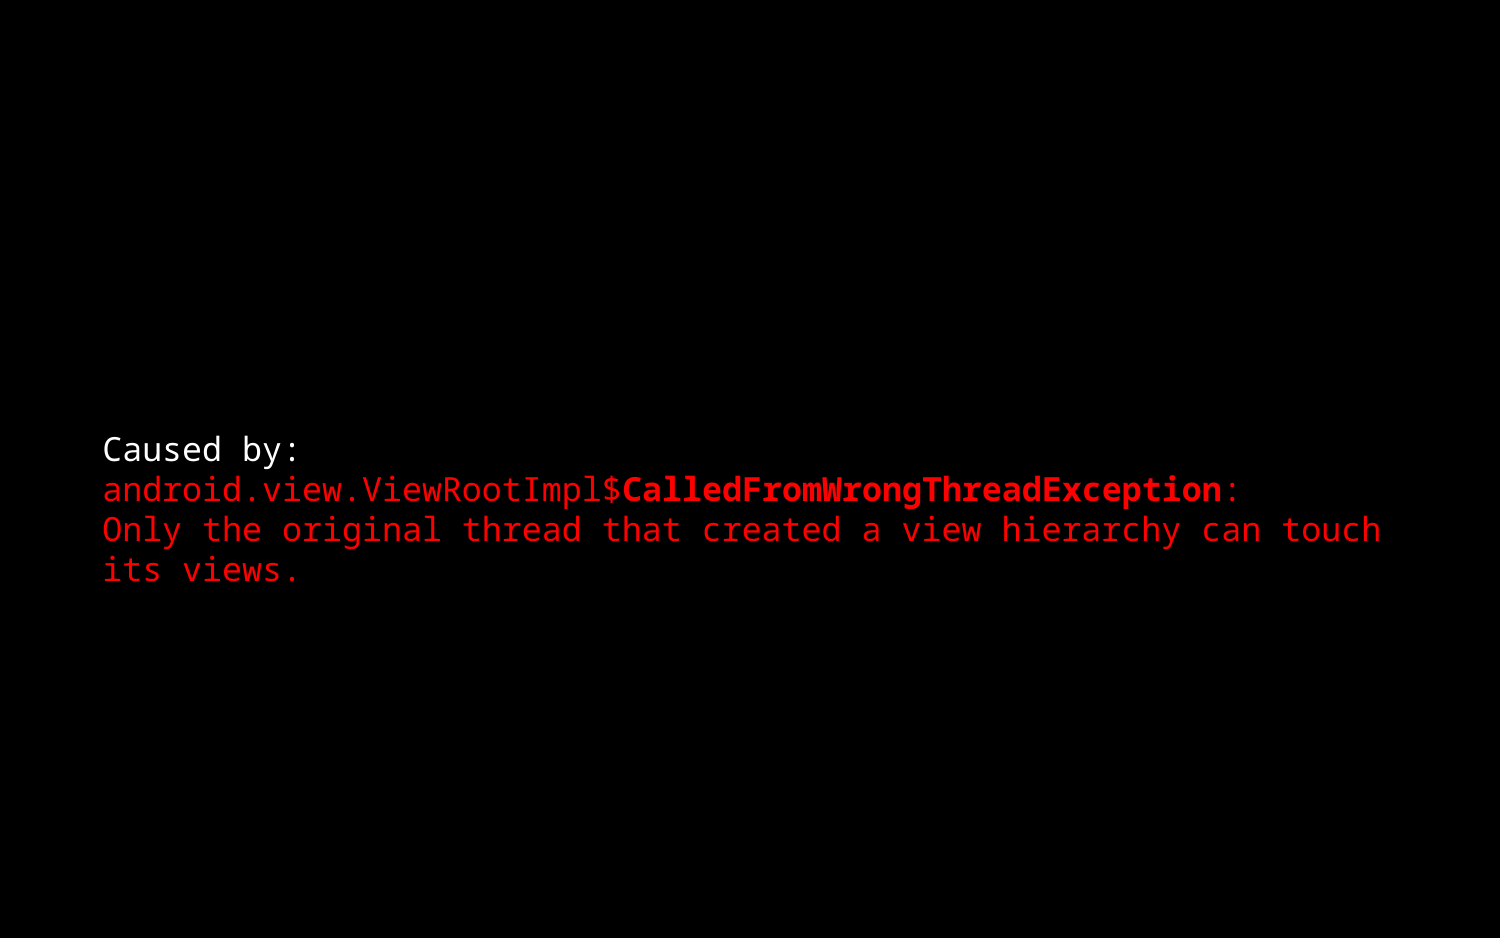

Caused by: android.view.ViewRootImpl$CalledFromWrongThreadException:
Only the original thread that created a view hierarchy can touch
its views.